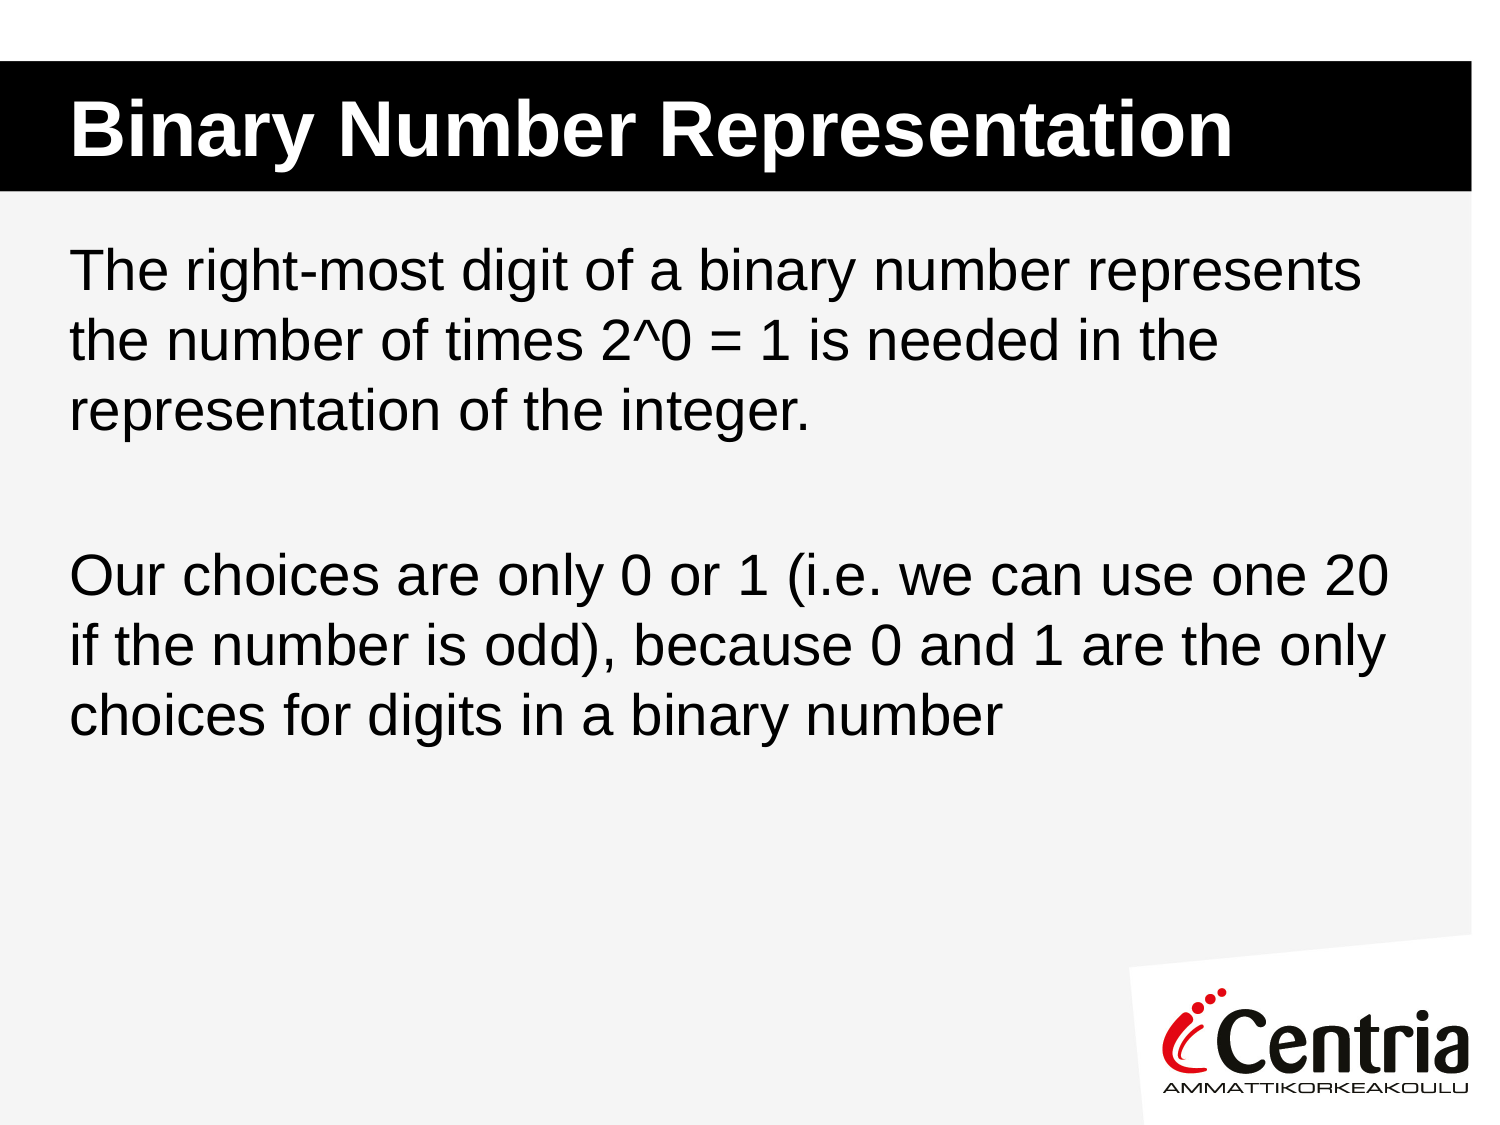

# Binary Number Representation
The right-most digit of a binary number represents the number of times 2^0 = 1 is needed in the representation of the integer.

Our choices are only 0 or 1 (i.e. we can use one 20 if the number is odd), because 0 and 1 are the only choices for digits in a binary number